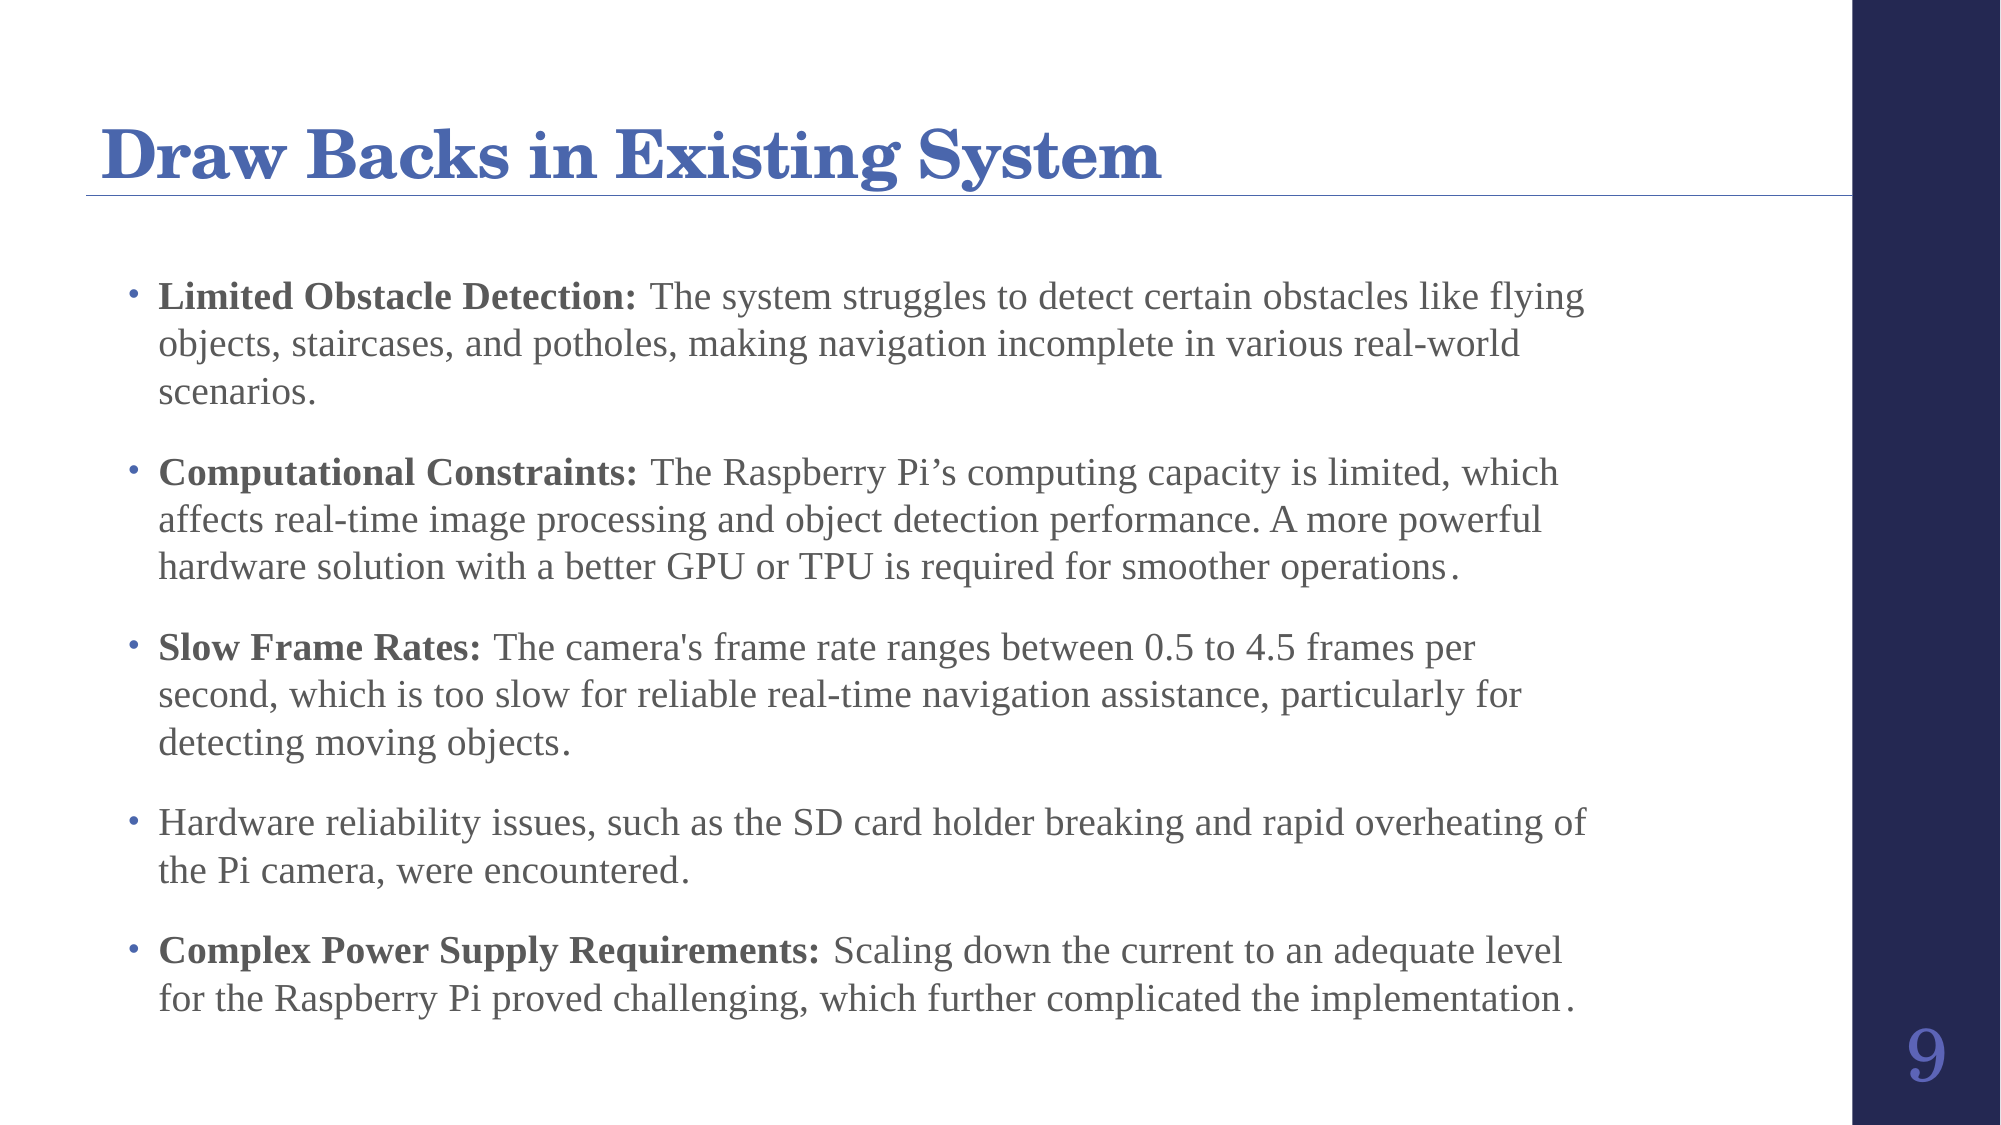

# Draw Backs in Existing System
Limited Obstacle Detection: The system struggles to detect certain obstacles like flying objects, staircases, and potholes, making navigation incomplete in various real-world scenarios​.
Computational Constraints: The Raspberry Pi’s computing capacity is limited, which affects real-time image processing and object detection performance. A more powerful hardware solution with a better GPU or TPU is required for smoother operations​​.
Slow Frame Rates: The camera's frame rate ranges between 0.5 to 4.5 frames per second, which is too slow for reliable real-time navigation assistance, particularly for detecting moving objects​.
Hardware reliability issues, such as the SD card holder breaking and rapid overheating of the Pi camera, were encountered​.
Complex Power Supply Requirements: Scaling down the current to an adequate level for the Raspberry Pi proved challenging, which further complicated the implementation​.
9